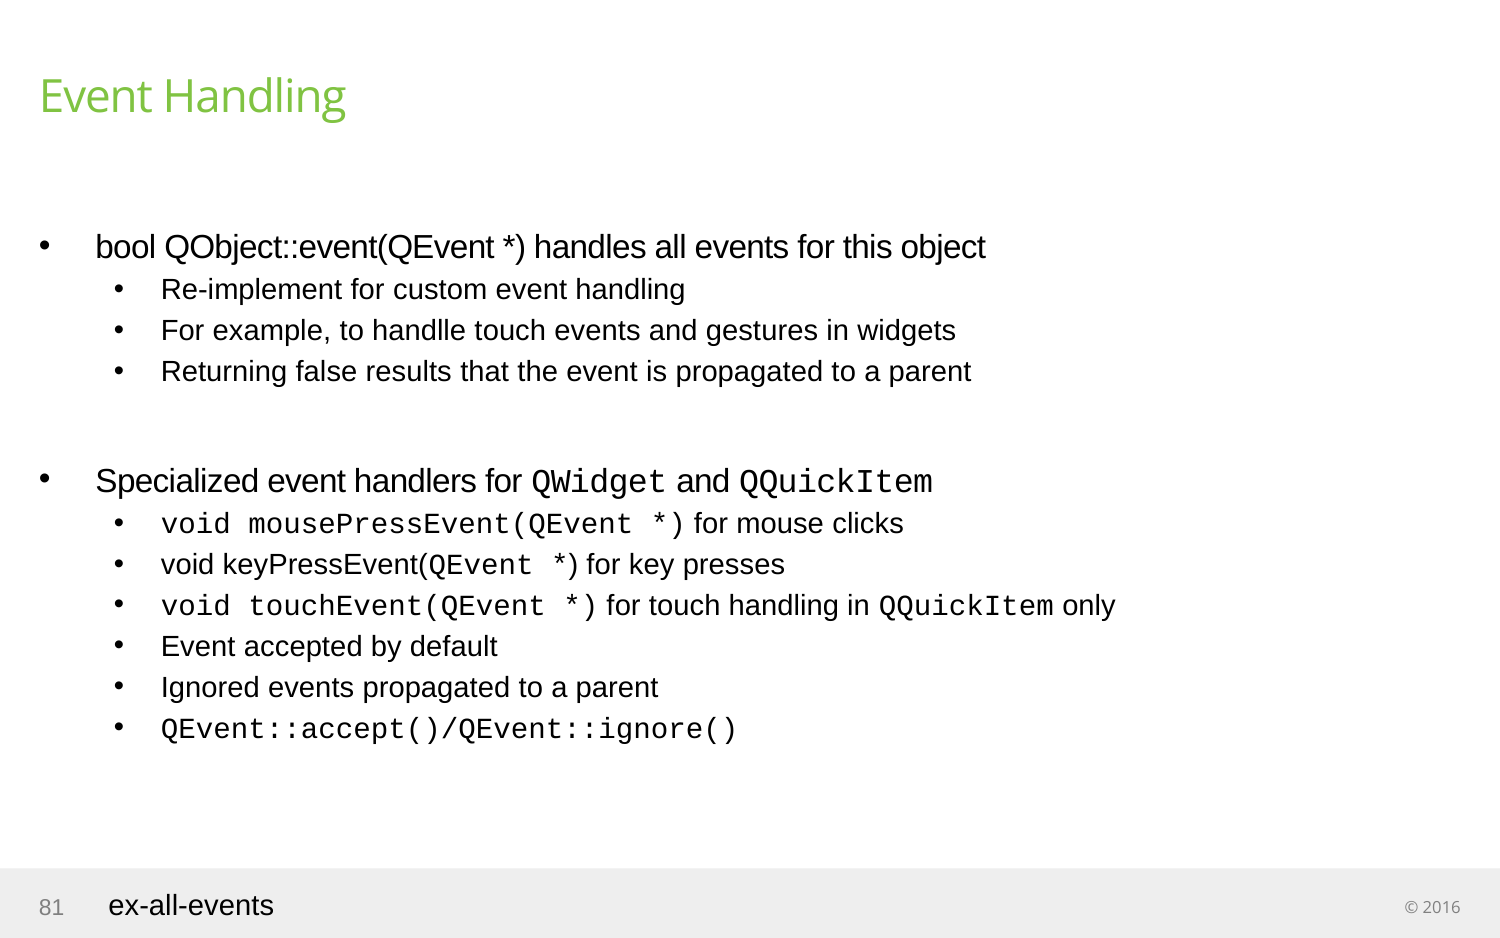

# Event Handling
bool QObject::event(QEvent *) handles all events for this object
Re-implement for custom event handling
For example, to handlle touch events and gestures in widgets
Returning false results that the event is propagated to a parent

Specialized event handlers for QWidget and QQuickItem
void mousePressEvent(QEvent *) for mouse clicks
void keyPressEvent(QEvent *) for key presses
void touchEvent(QEvent *) for touch handling in QQuickItem only
Event accepted by default
Ignored events propagated to a parent
QEvent::accept()/QEvent::ignore()
81
ex-all-events
© 2016